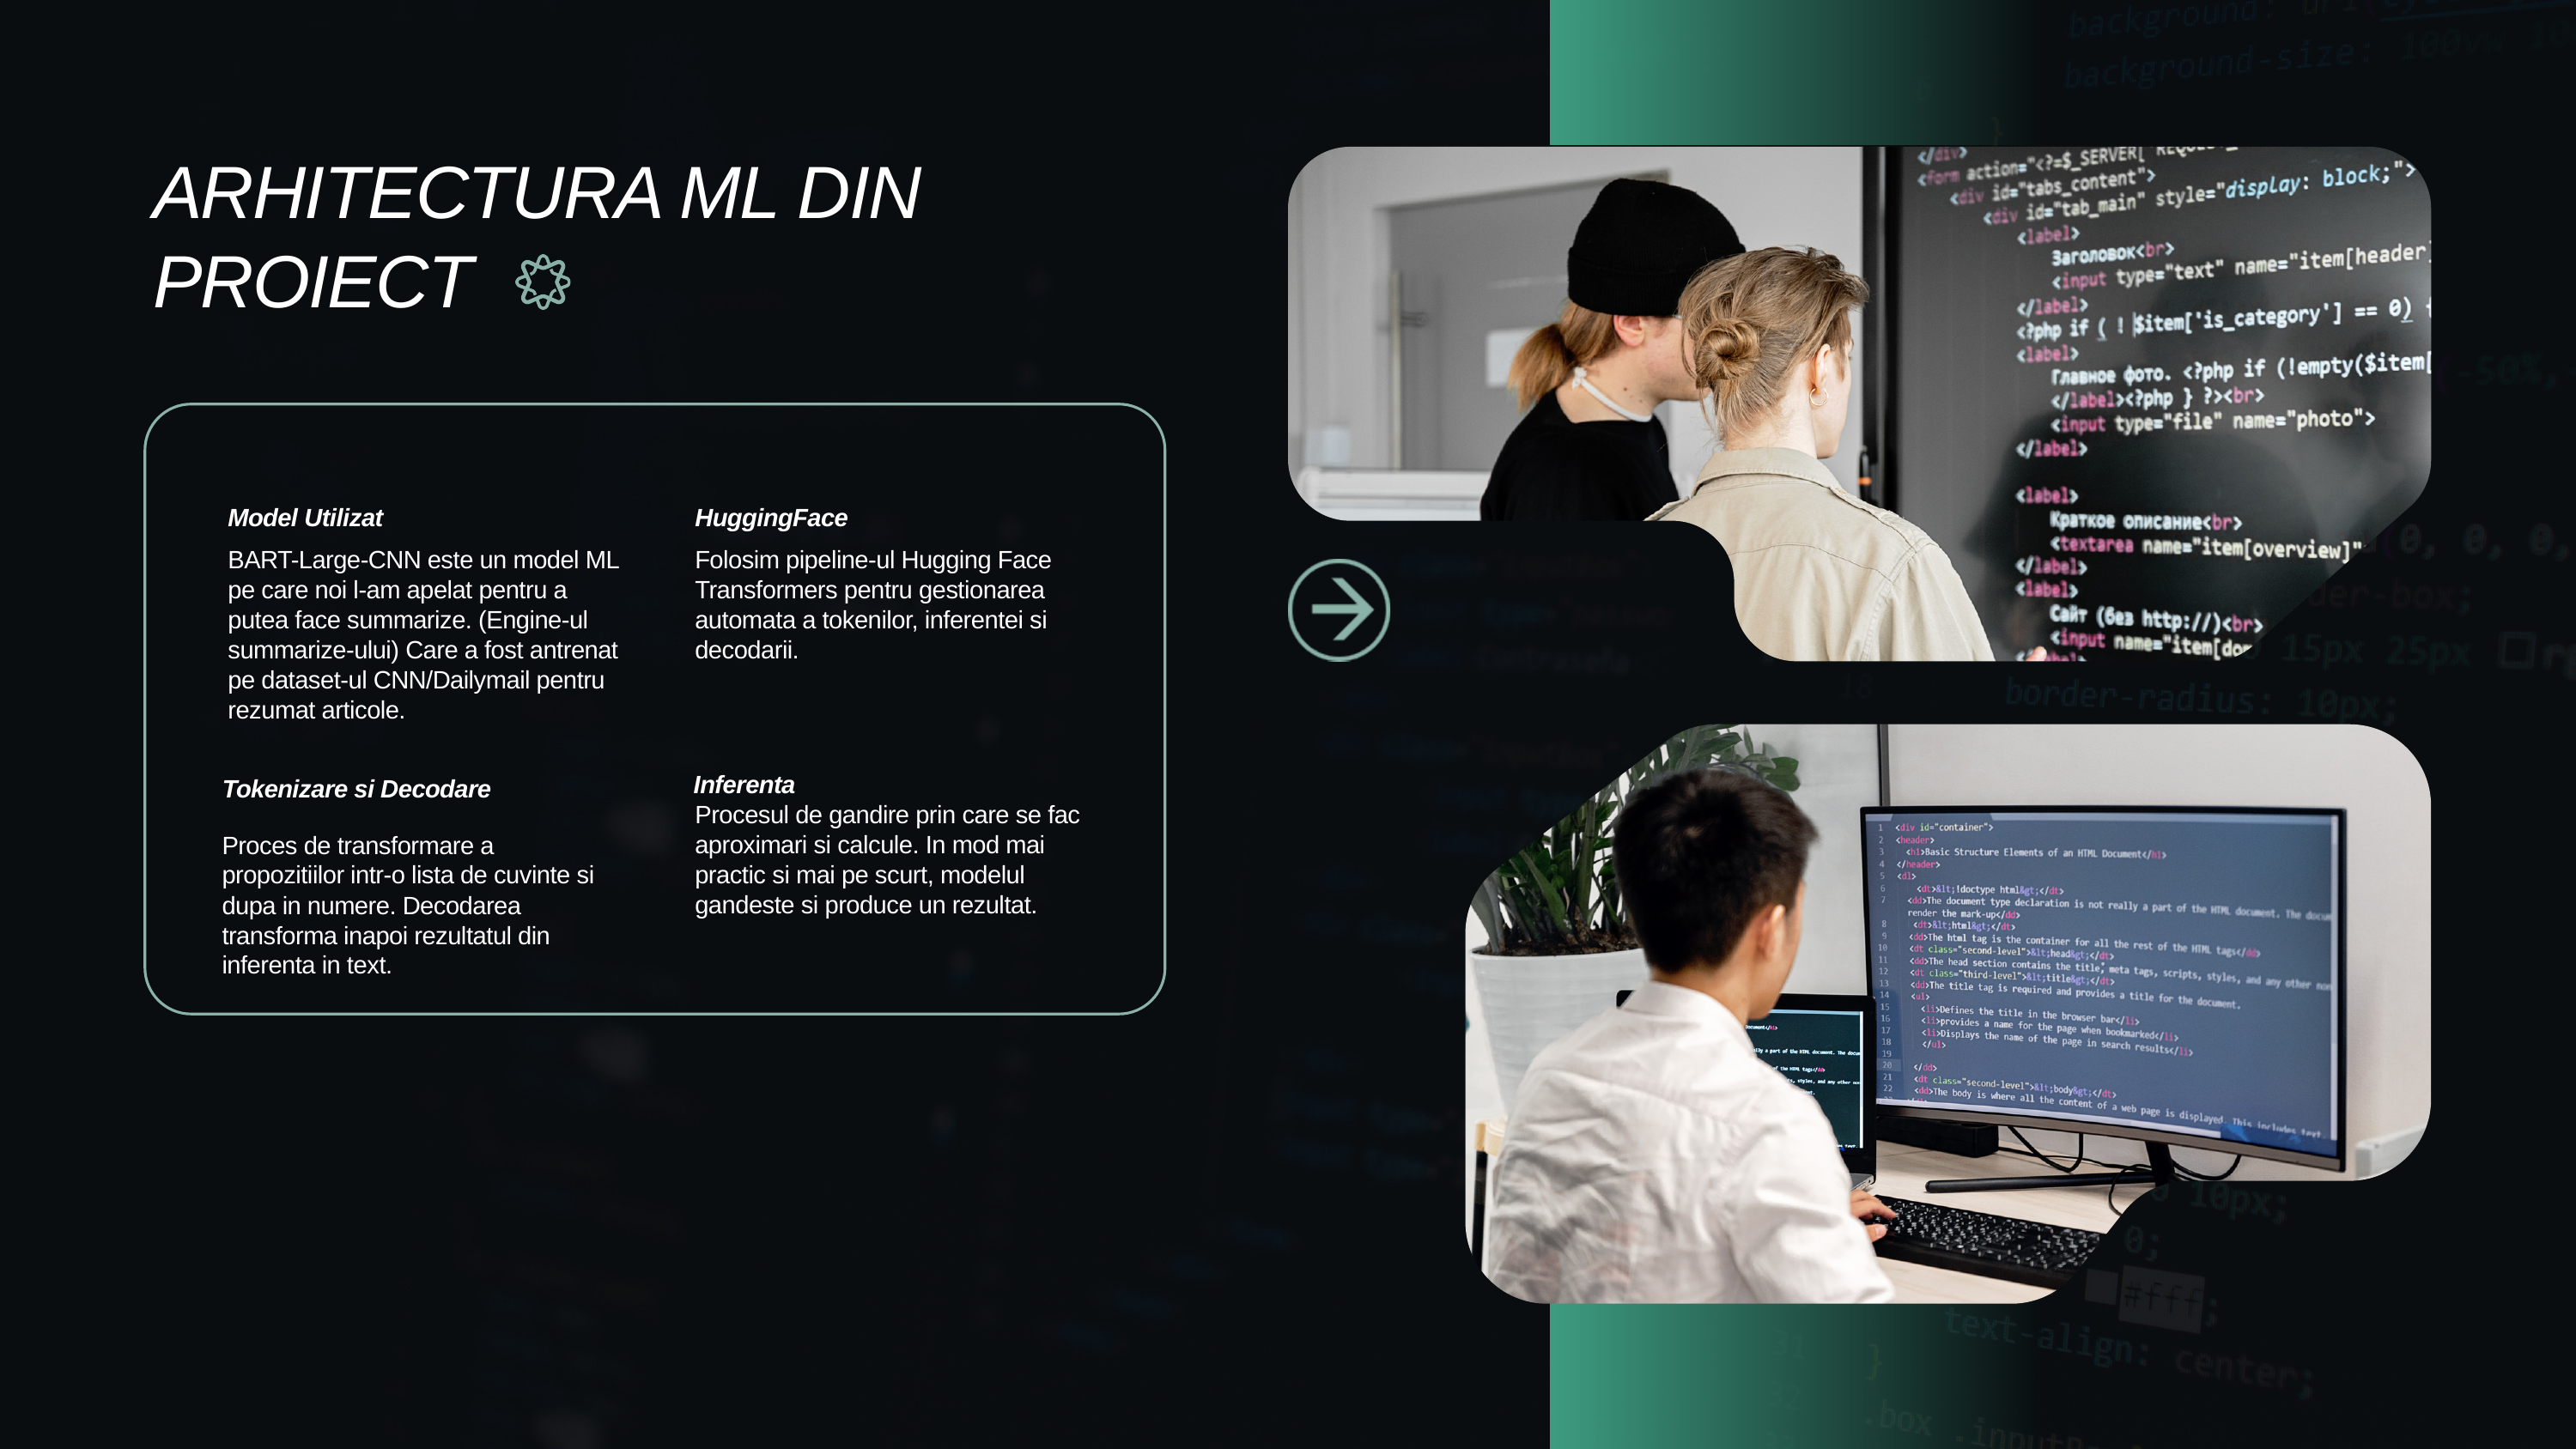

ARHITECTURA ML DIN PROIECT

Model Utilizat
HuggingFace
BART-Large-CNN este un model ML pe care noi l-am apelat pentru a putea face summarize. (Engine-ul summarize-ului) Care a fost antrenat pe dataset-ul CNN/Dailymail pentru rezumat articole.
Folosim pipeline-ul Hugging Face Transformers pentru gestionarea automata a tokenilor, inferentei si decodarii.

Inferenta
Tokenizare si Decodare
Procesul de gandire prin care se fac aproximari si calcule. In mod mai practic si mai pe scurt, modelul gandeste si produce un rezultat.
Proces de transformare a propozitiilor intr-o lista de cuvinte si dupa in numere. Decodarea transforma inapoi rezultatul din inferenta in text.